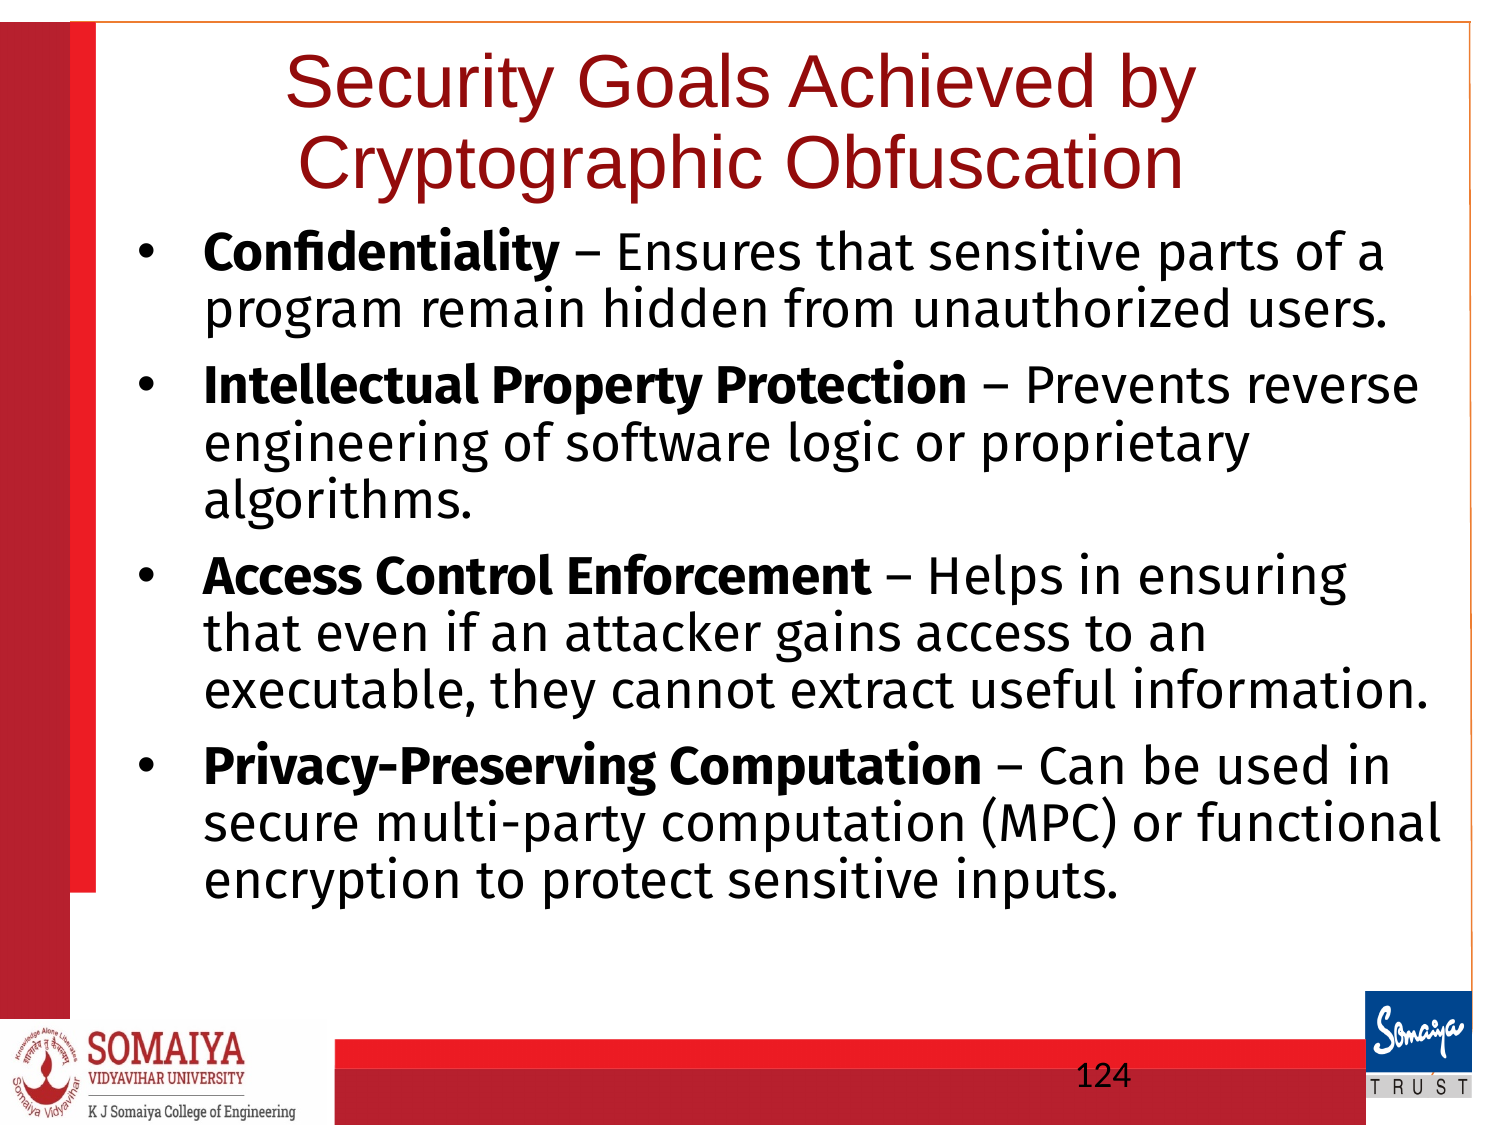

# Security Goals Achieved by Cryptographic Obfuscation
Confidentiality – Ensures that sensitive parts of a program remain hidden from unauthorized users.
Intellectual Property Protection – Prevents reverse engineering of software logic or proprietary algorithms.
Access Control Enforcement – Helps in ensuring that even if an attacker gains access to an executable, they cannot extract useful information.
Privacy-Preserving Computation – Can be used in secure multi-party computation (MPC) or functional encryption to protect sensitive inputs.

124